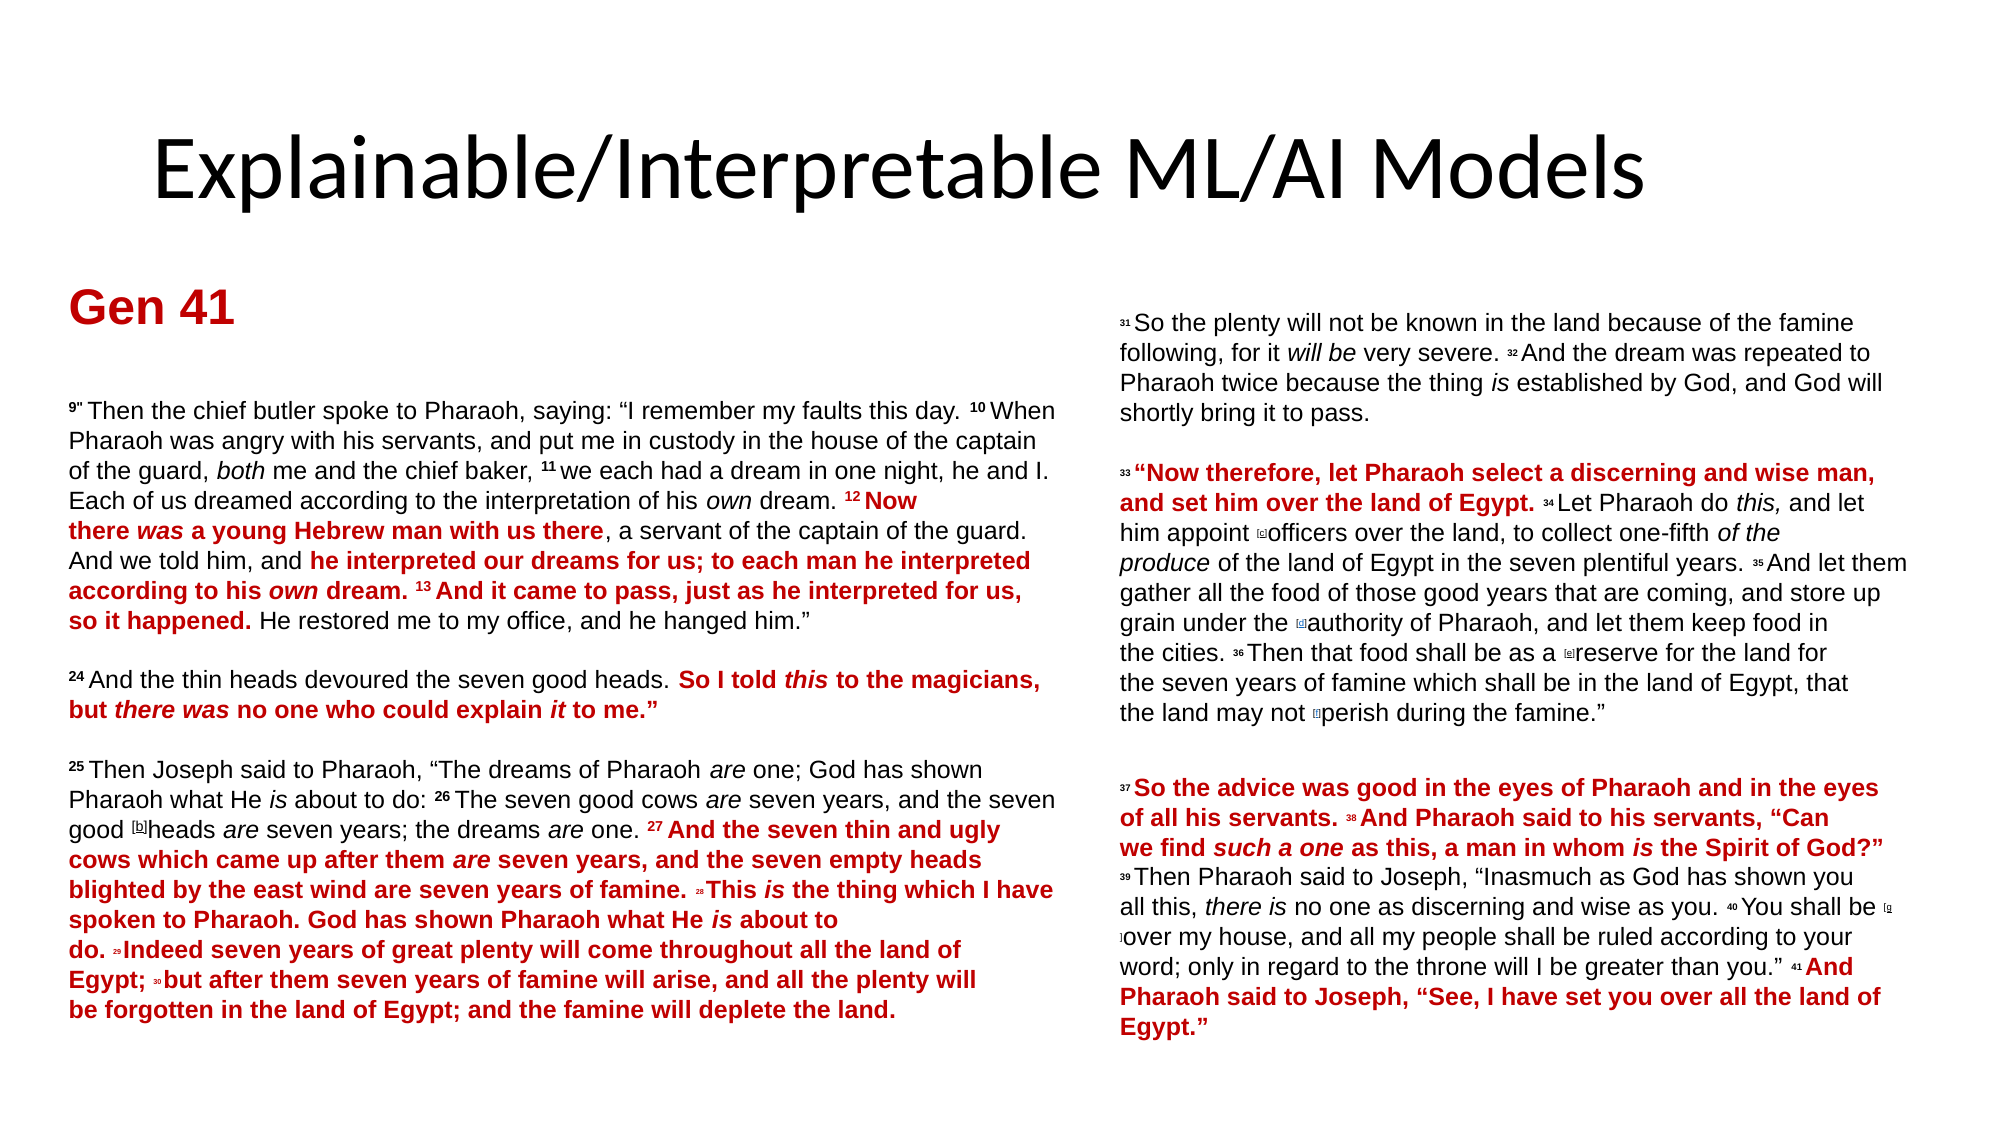

# Explainable/Interpretable ML/AI Models
Gen 41

9" Then the chief butler spoke to Pharaoh, saying: “I remember my faults this day. 10 When Pharaoh was angry with his servants, and put me in custody in the house of the captain of the guard, both me and the chief baker, 11 we each had a dream in one night, he and I. Each of us dreamed according to the interpretation of his own dream. 12 Now there was a young Hebrew man with us there, a servant of the captain of the guard. And we told him, and he interpreted our dreams for us; to each man he interpreted according to his own dream. 13 And it came to pass, just as he interpreted for us, so it happened. He restored me to my office, and he hanged him.”

24 And the thin heads devoured the seven good heads. So I told this to the magicians, but there was no one who could explain it to me.”

25 Then Joseph said to Pharaoh, “The dreams of Pharaoh are one; God has shown Pharaoh what He is about to do: 26 The seven good cows are seven years, and the seven good [b]heads are seven years; the dreams are one. 27 And the seven thin and ugly cows which came up after them are seven years, and the seven empty heads blighted by the east wind are seven years of famine. 28 This is the thing which I have spoken to Pharaoh. God has shown Pharaoh what He is about to do. 29 Indeed seven years of great plenty will come throughout all the land of Egypt; 30 but after them seven years of famine will arise, and all the plenty will be forgotten in the land of Egypt; and the famine will deplete the land.
31 So the plenty will not be known in the land because of the famine following, for it will be very severe. 32 And the dream was repeated to Pharaoh twice because the thing is established by God, and God will shortly bring it to pass.

33 “Now therefore, let Pharaoh select a discerning and wise man, and set him over the land of Egypt. 34 Let Pharaoh do this, and let him appoint [c]officers over the land, to collect one-fifth of the produce of the land of Egypt in the seven plentiful years. 35 And let them gather all the food of those good years that are coming, and store up grain under the [d]authority of Pharaoh, and let them keep food in the cities. 36 Then that food shall be as a [e]reserve for the land for the seven years of famine which shall be in the land of Egypt, that the land may not [f]perish during the famine.”

37 So the advice was good in the eyes of Pharaoh and in the eyes of all his servants. 38 And Pharaoh said to his servants, “Can we find such a one as this, a man in whom is the Spirit of God?”
39 Then Pharaoh said to Joseph, “Inasmuch as God has shown you all this, there is no one as discerning and wise as you. 40 You shall be [g]over my house, and all my people shall be ruled according to your word; only in regard to the throne will I be greater than you.” 41 And Pharaoh said to Joseph, “See, I have set you over all the land of Egypt.”